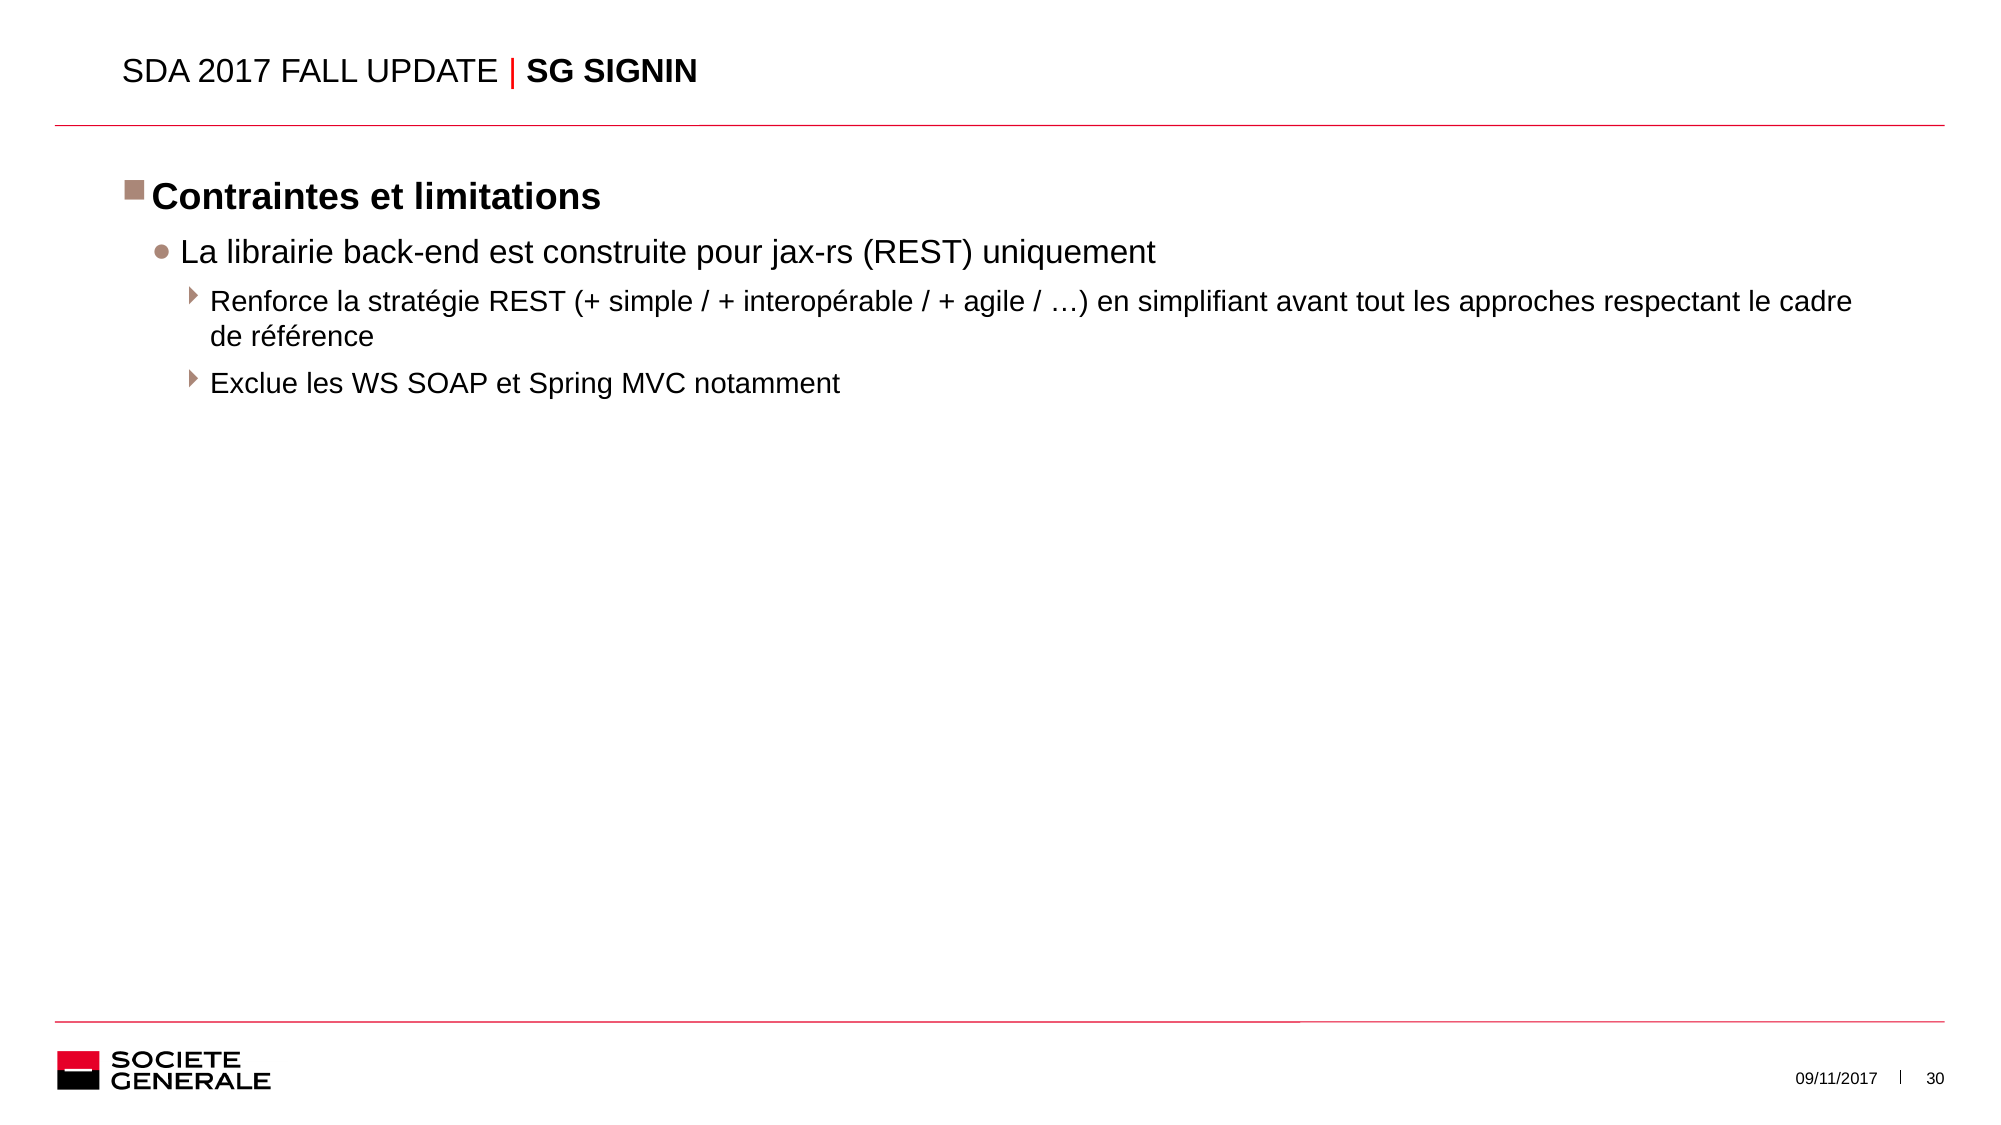

# SDA 2017 FALL UPDATE | SG SIGNIN
Contraintes et limitations
La librairie back-end est construite pour jax-rs (REST) uniquement
Renforce la stratégie REST (+ simple / + interopérable / + agile / …) en simplifiant avant tout les approches respectant le cadre de référence
Exclue les WS SOAP et Spring MVC notamment